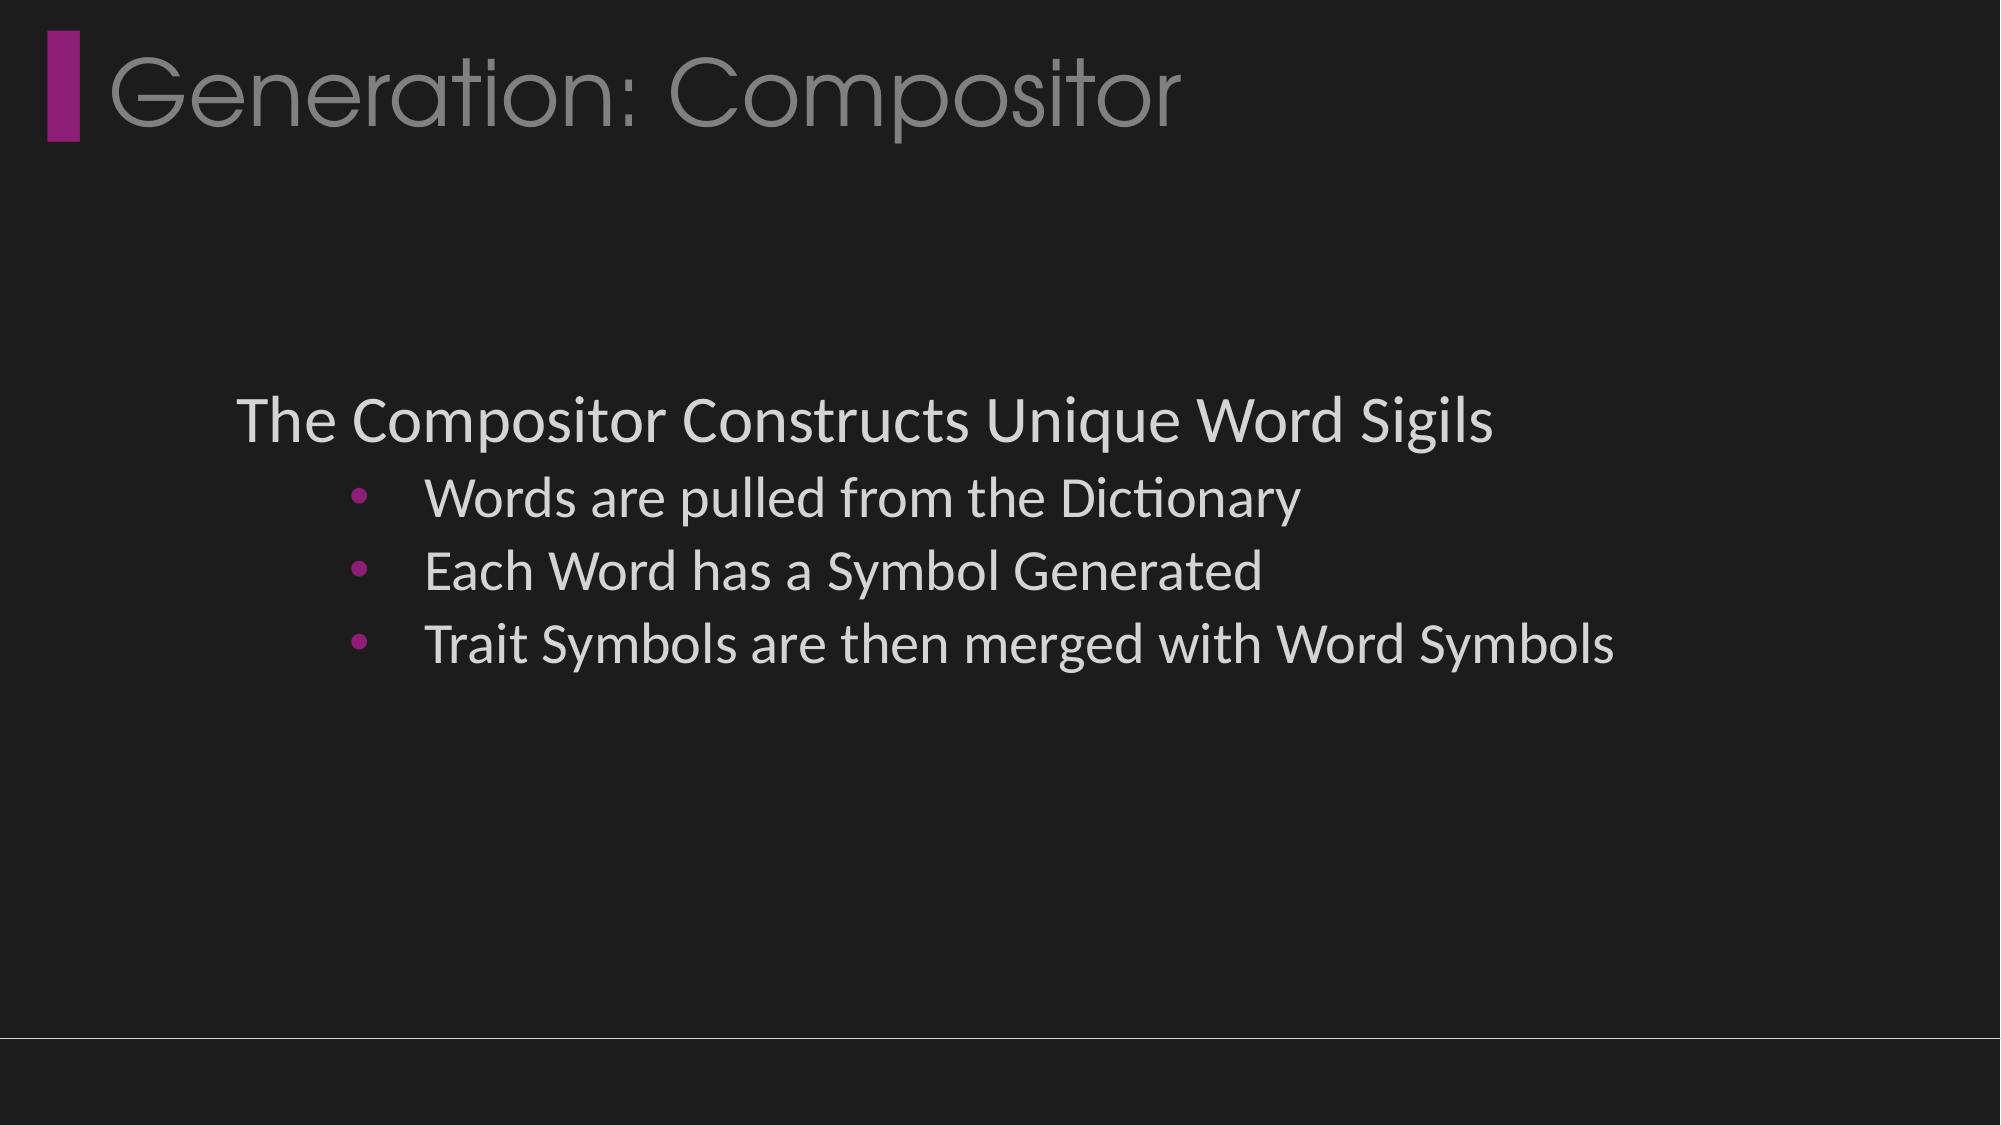

Generation: Compositor
# The Compositor Constructs Unique Word Sigils
Words are pulled from the Dictionary
Each Word has a Symbol Generated
Trait Symbols are then merged with Word Symbols